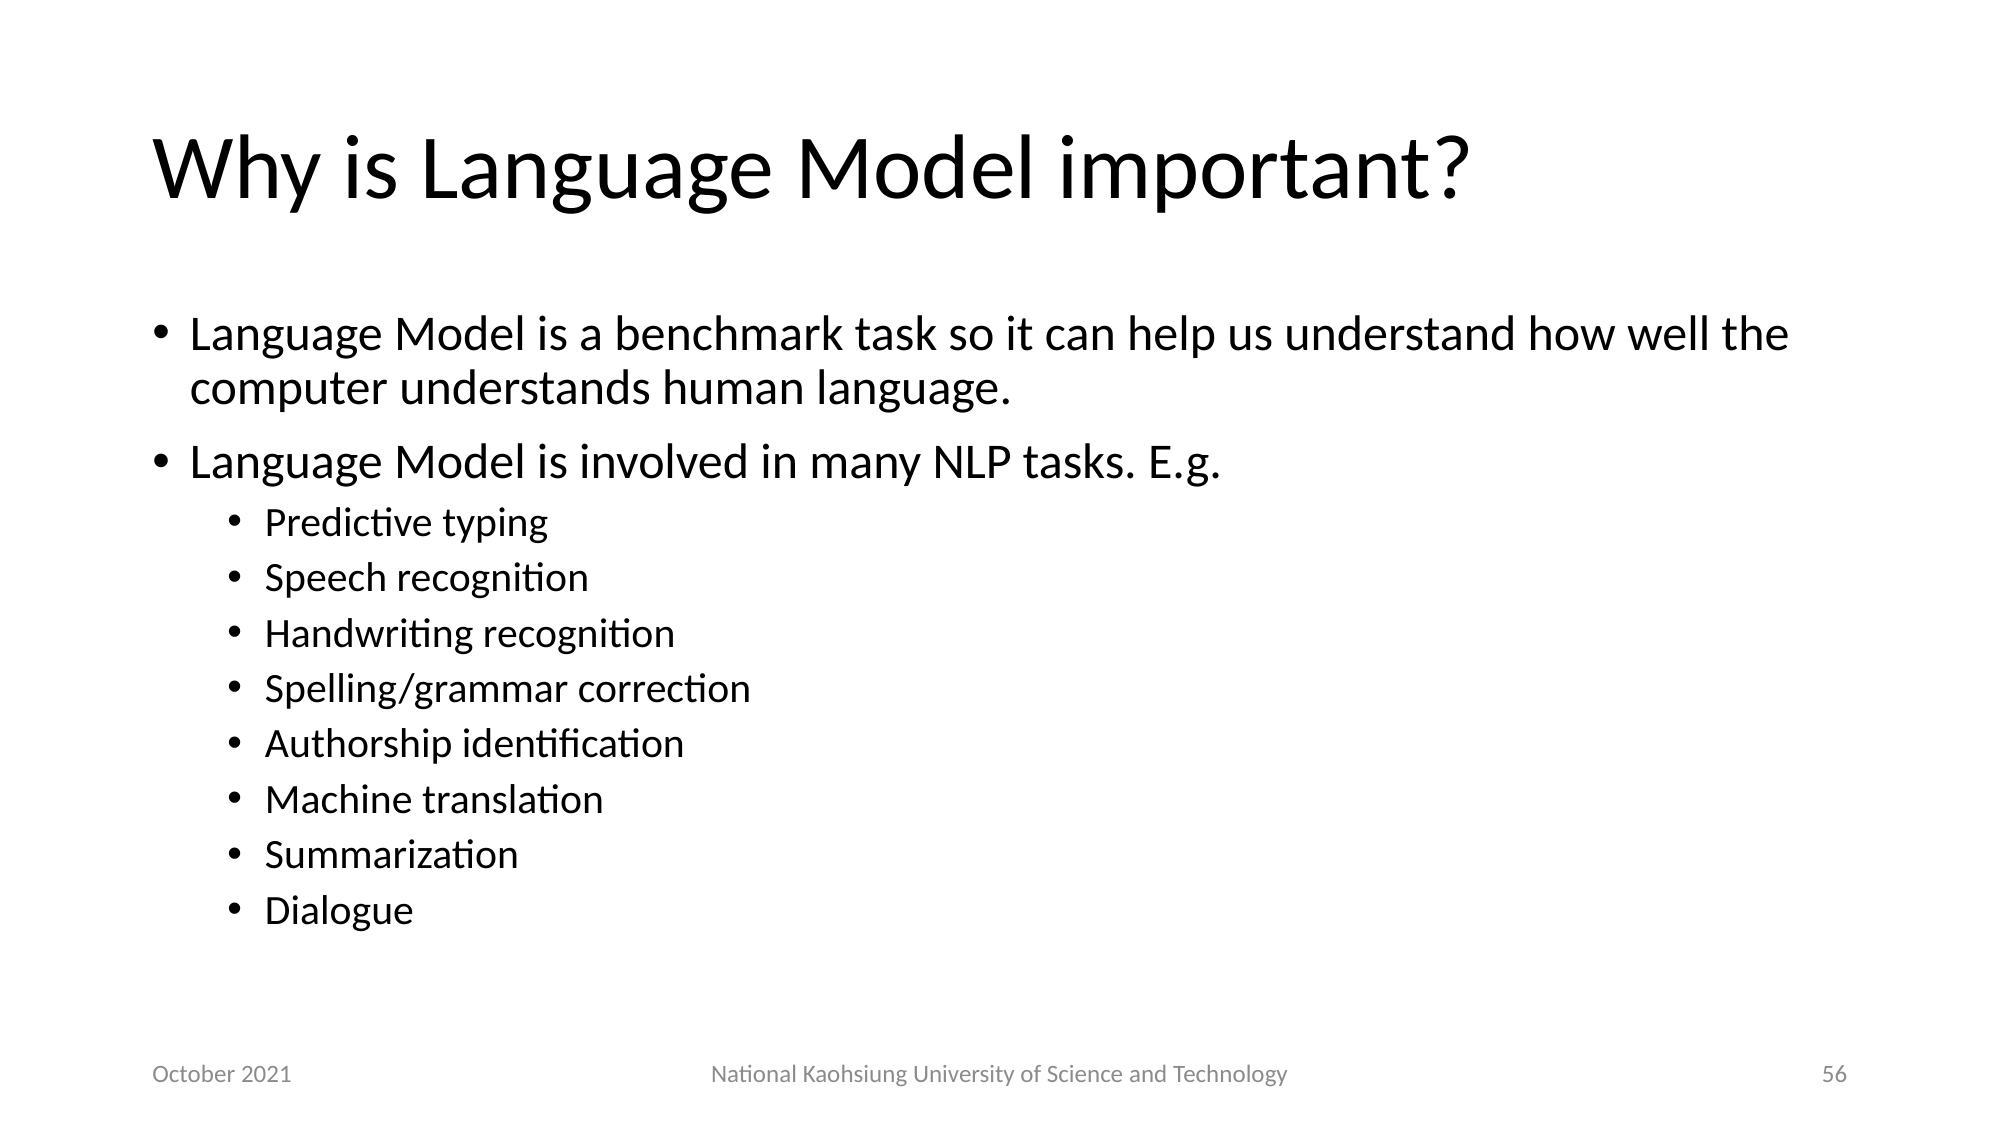

# Why is Language Model important?
Language Model is a benchmark task so it can help us understand how well the computer understands human language.
Language Model is involved in many NLP tasks. E.g.
Predictive typing
Speech recognition
Handwriting recognition
Spelling/grammar correction
Authorship identification
Machine translation
Summarization
Dialogue
October 2021
National Kaohsiung University of Science and Technology
56